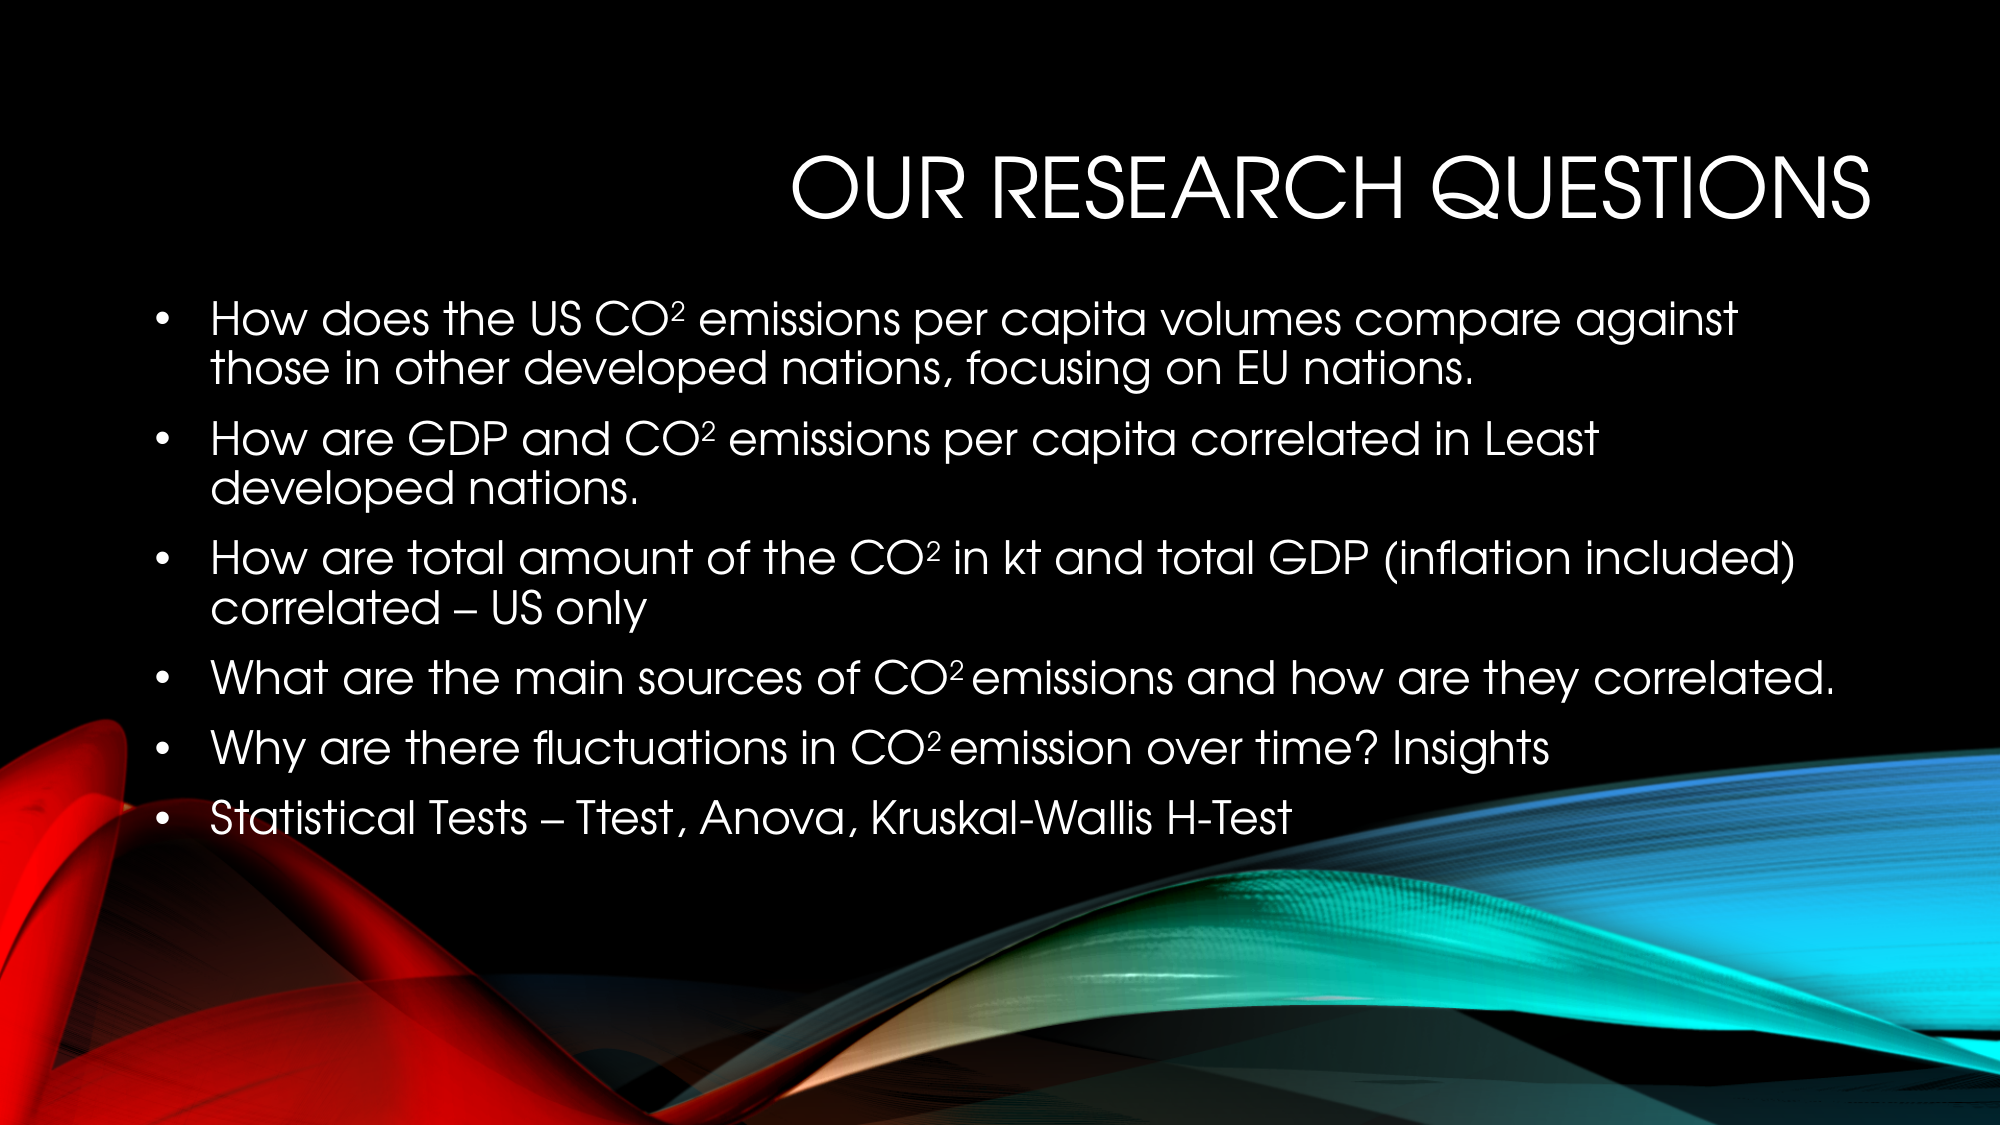

# OUR research questions
How does the US CO2 emissions per capita volumes compare against those in other developed nations, focusing on EU nations.
How are GDP and CO2 emissions per capita correlated in Least developed nations.
How are total amount of the CO2 in kt and total GDP (inflation included) correlated – US only
What are the main sources of CO2 emissions and how are they correlated.
Why are there fluctuations in CO2 emission over time? Insights
Statistical Tests – Ttest, Anova, Kruskal-Wallis H-Test